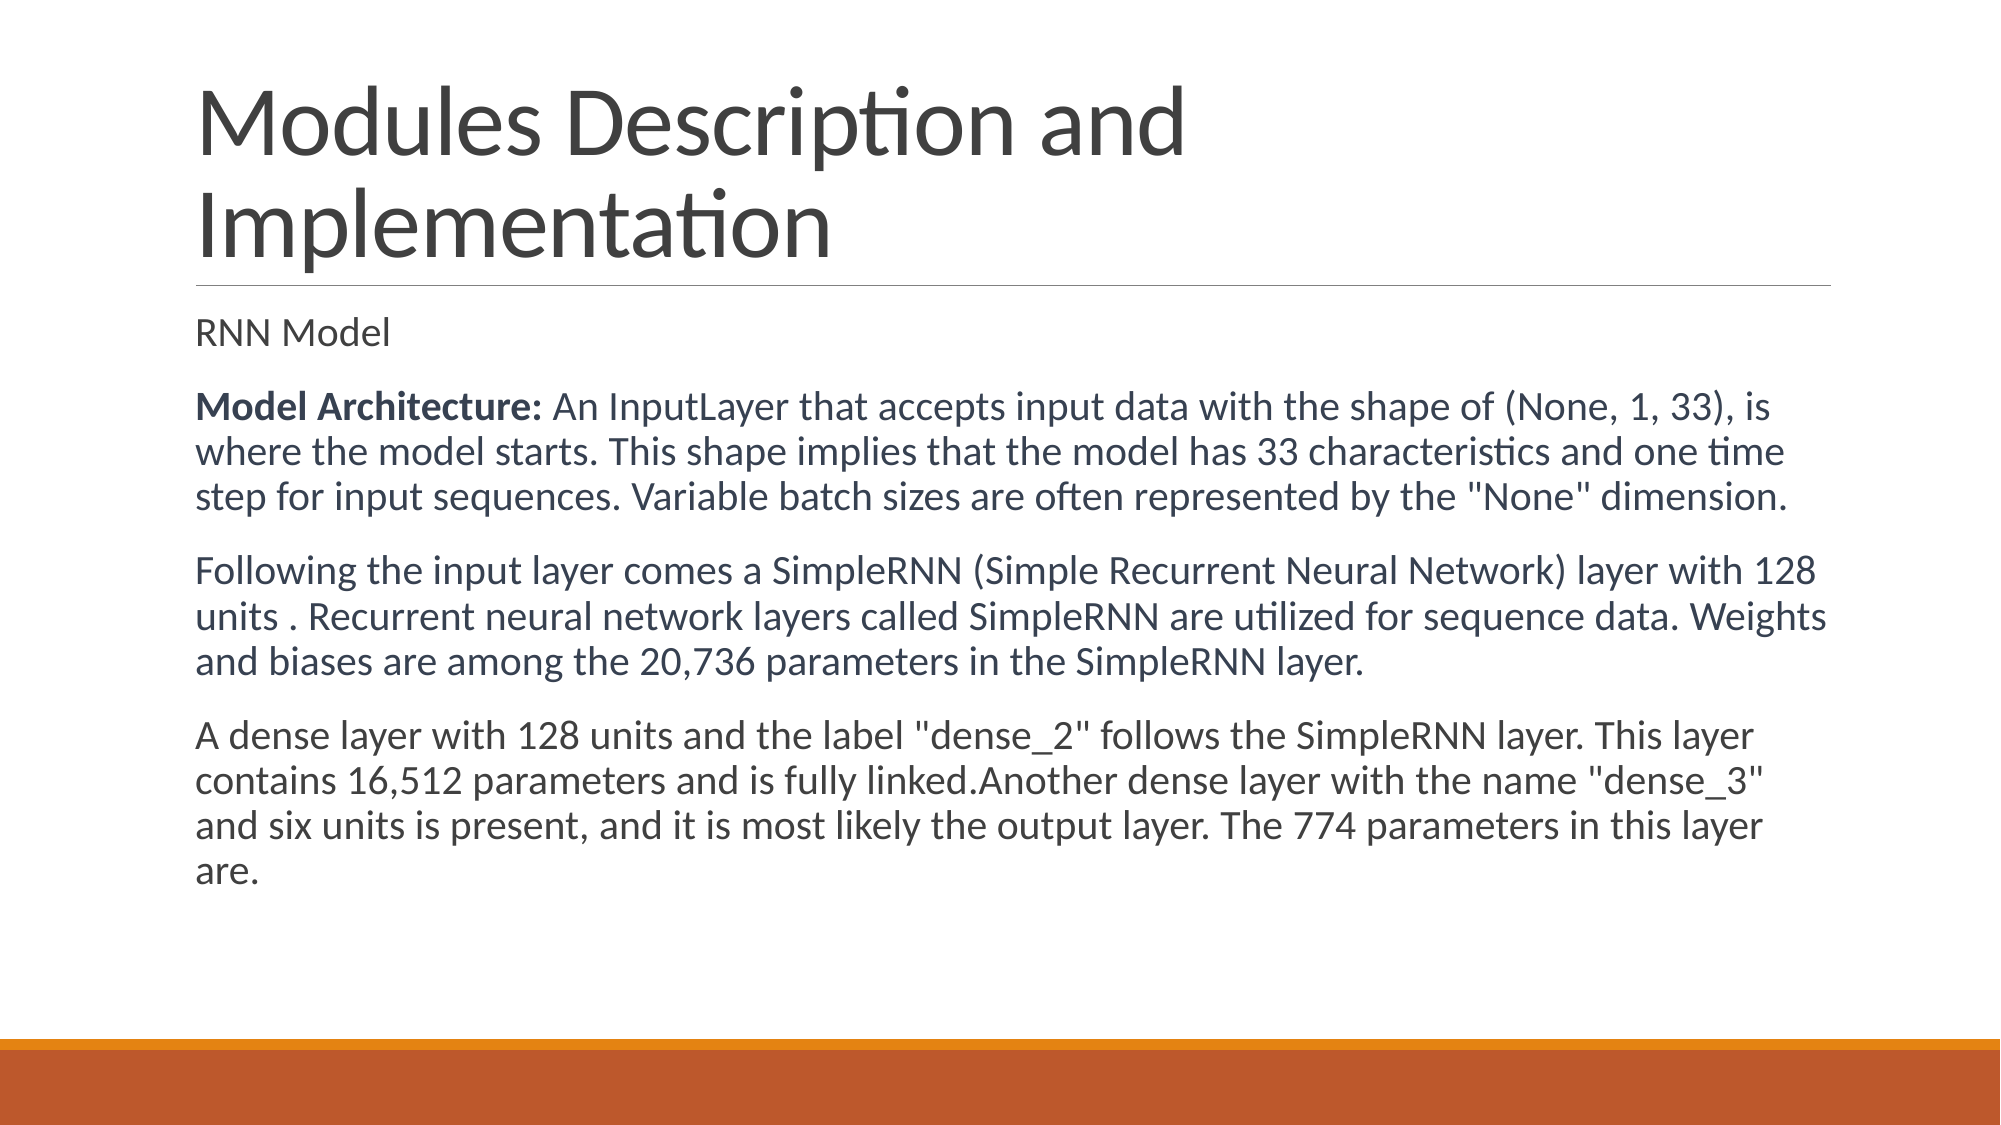

# Modules Description and Implementation
RNN Model
Model Architecture: An InputLayer that accepts input data with the shape of (None, 1, 33), is where the model starts. This shape implies that the model has 33 characteristics and one time step for input sequences. Variable batch sizes are often represented by the "None" dimension.
Following the input layer comes a SimpleRNN (Simple Recurrent Neural Network) layer with 128 units . Recurrent neural network layers called SimpleRNN are utilized for sequence data. Weights and biases are among the 20,736 parameters in the SimpleRNN layer.
A dense layer with 128 units and the label "dense_2" follows the SimpleRNN layer. This layer contains 16,512 parameters and is fully linked.Another dense layer with the name "dense_3" and six units is present, and it is most likely the output layer. The 774 parameters in this layer are.